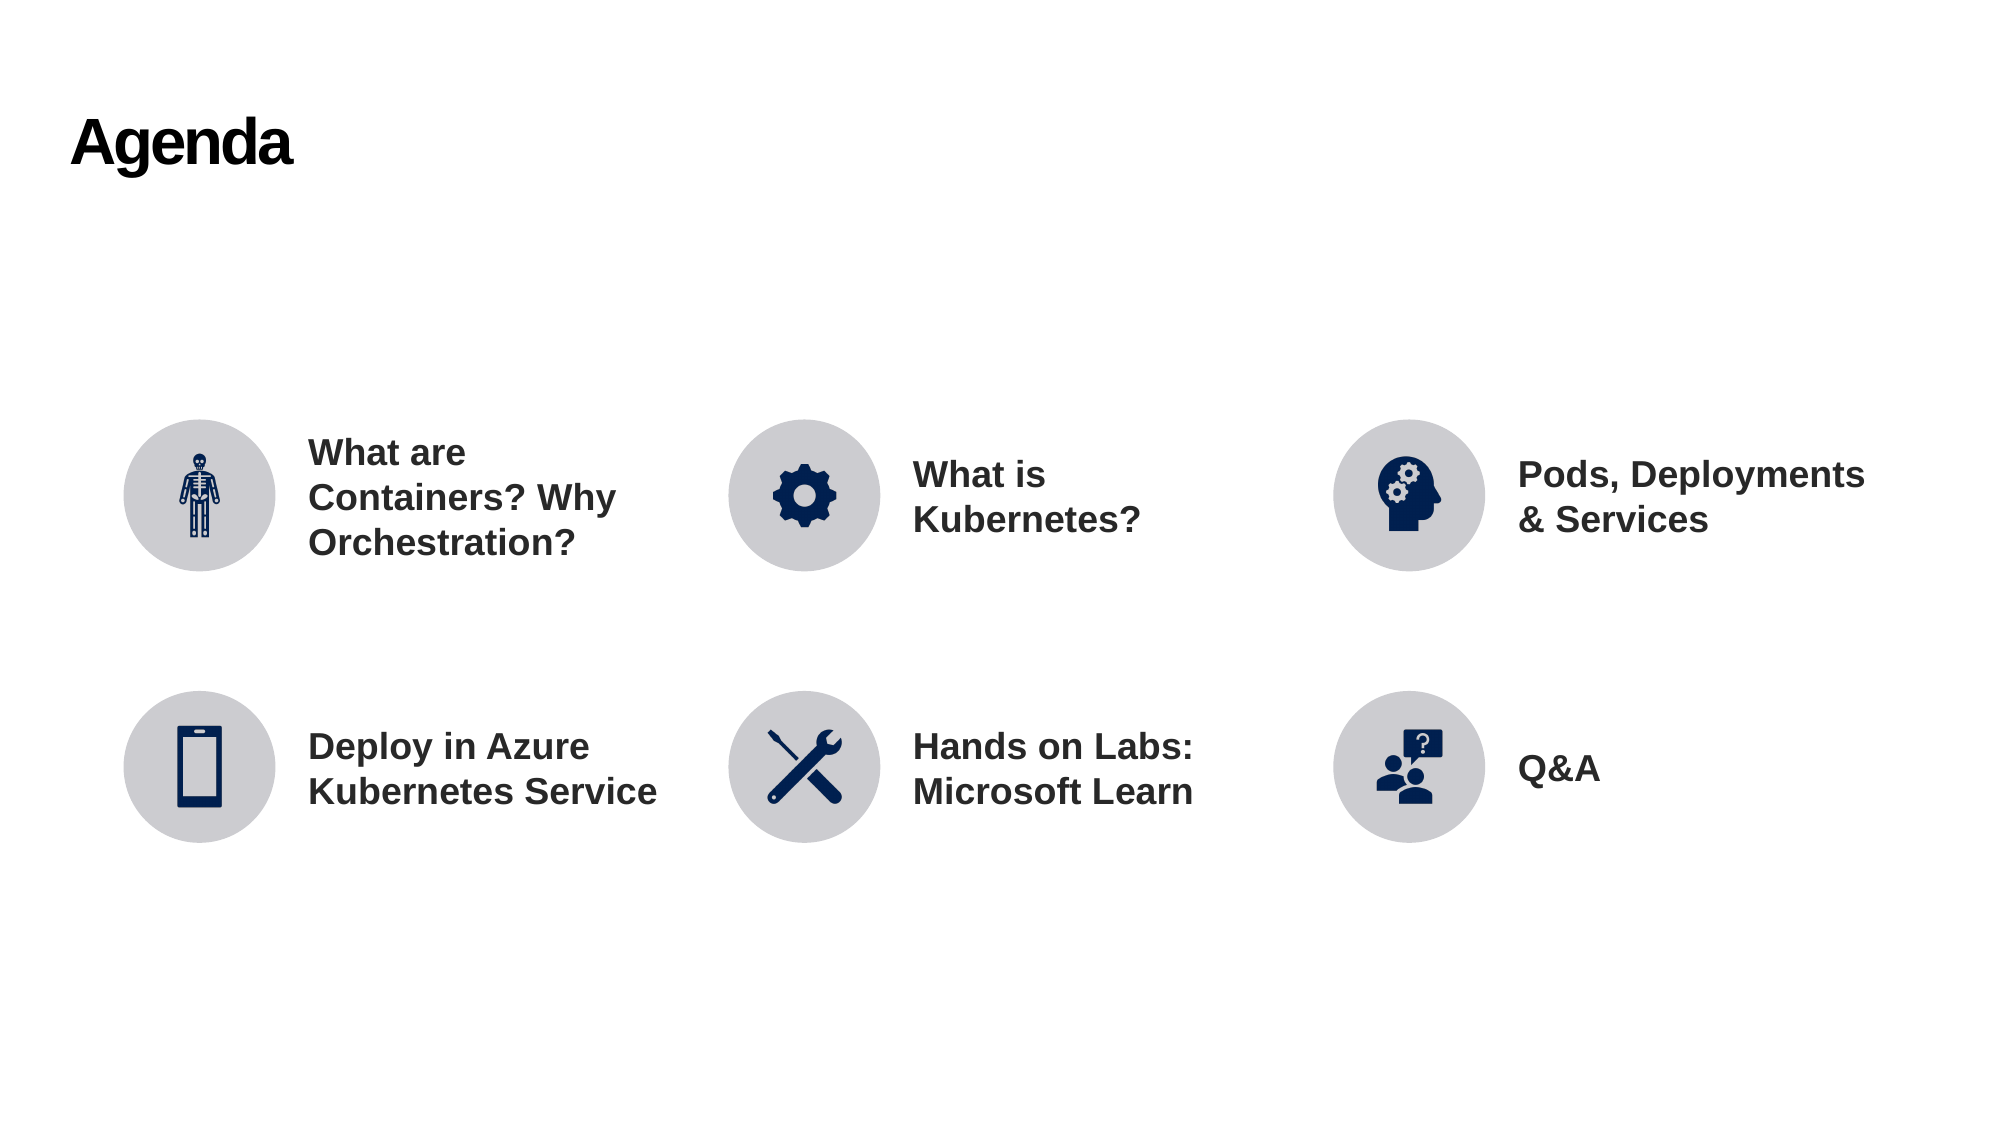

# Agenda
What are Containers? Why Orchestration?
What is Kubernetes?
Pods, Deployments & Services
Deploy in Azure Kubernetes Service
Hands on Labs: Microsoft Learn
Q&A